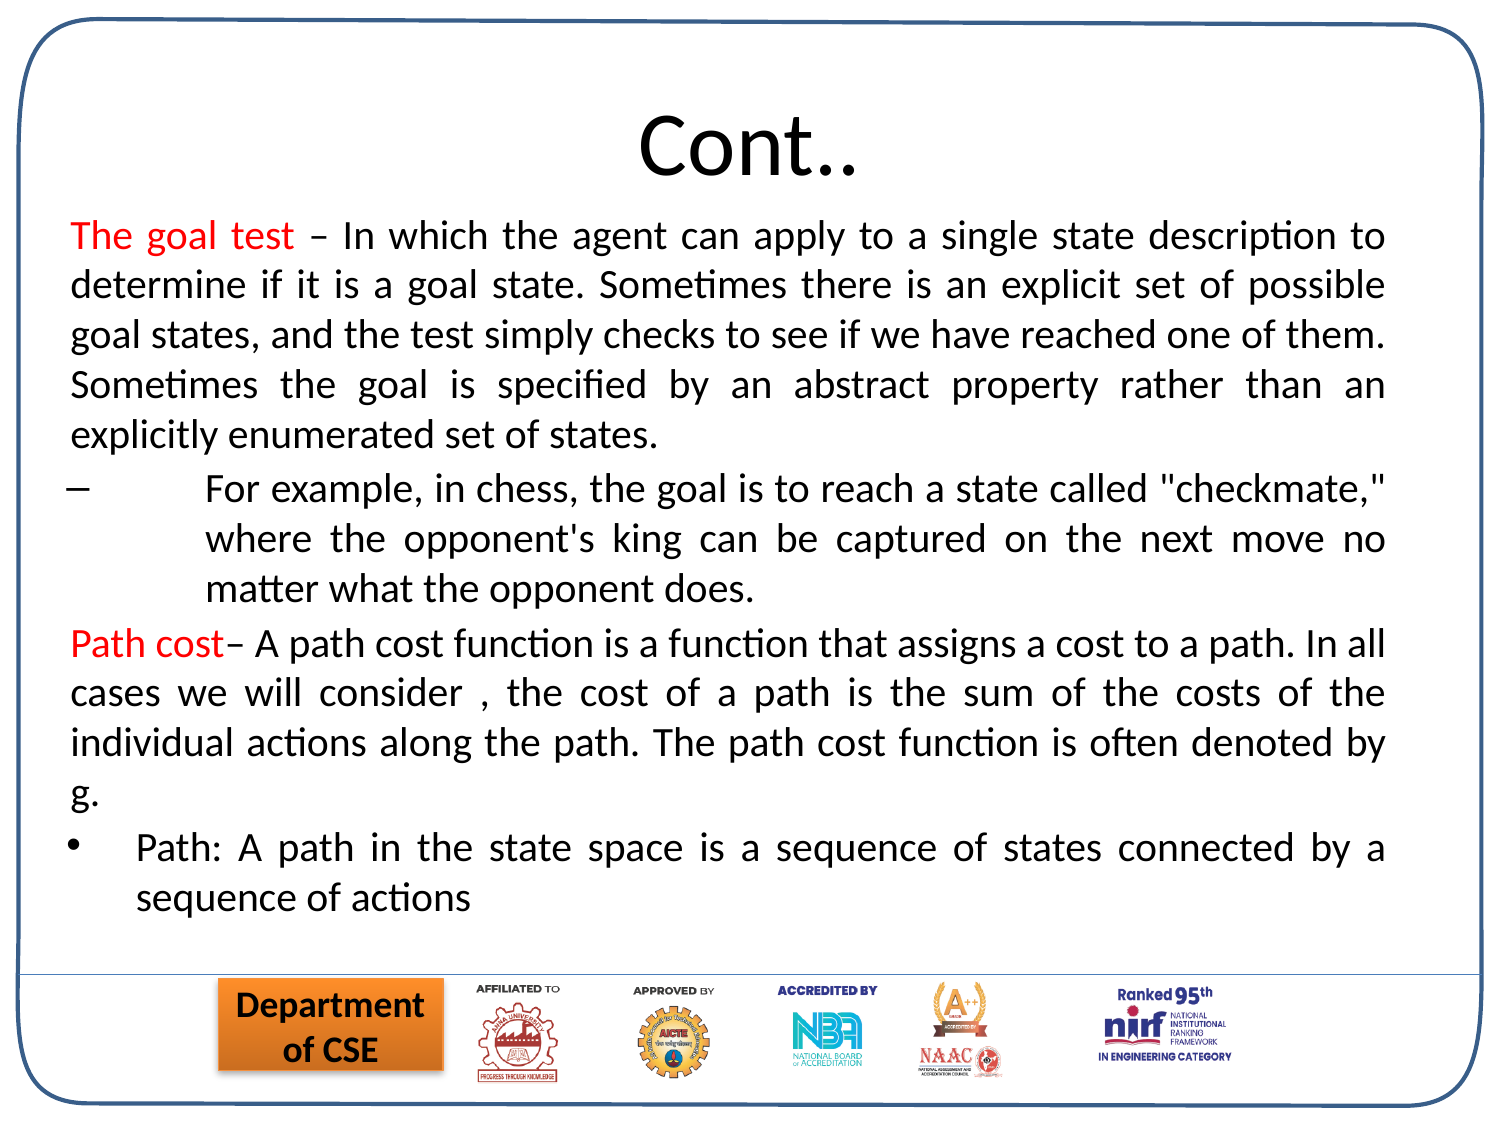

# Cont..
The goal test – In which the agent can apply to a single state description to determine if it is a goal state. Sometimes there is an explicit set of possible goal states, and the test simply checks to see if we have reached one of them. Sometimes the goal is specified by an abstract property rather than an explicitly enumerated set of states.
For example, in chess, the goal is to reach a state called "checkmate," where the opponent's king can be captured on the next move no matter what the opponent does.
Path cost– A path cost function is a function that assigns a cost to a path. In all cases we will consider , the cost of a path is the sum of the costs of the individual actions along the path. The path cost function is often denoted by g.
Path: A path in the state space is a sequence of states connected by a sequence of actions